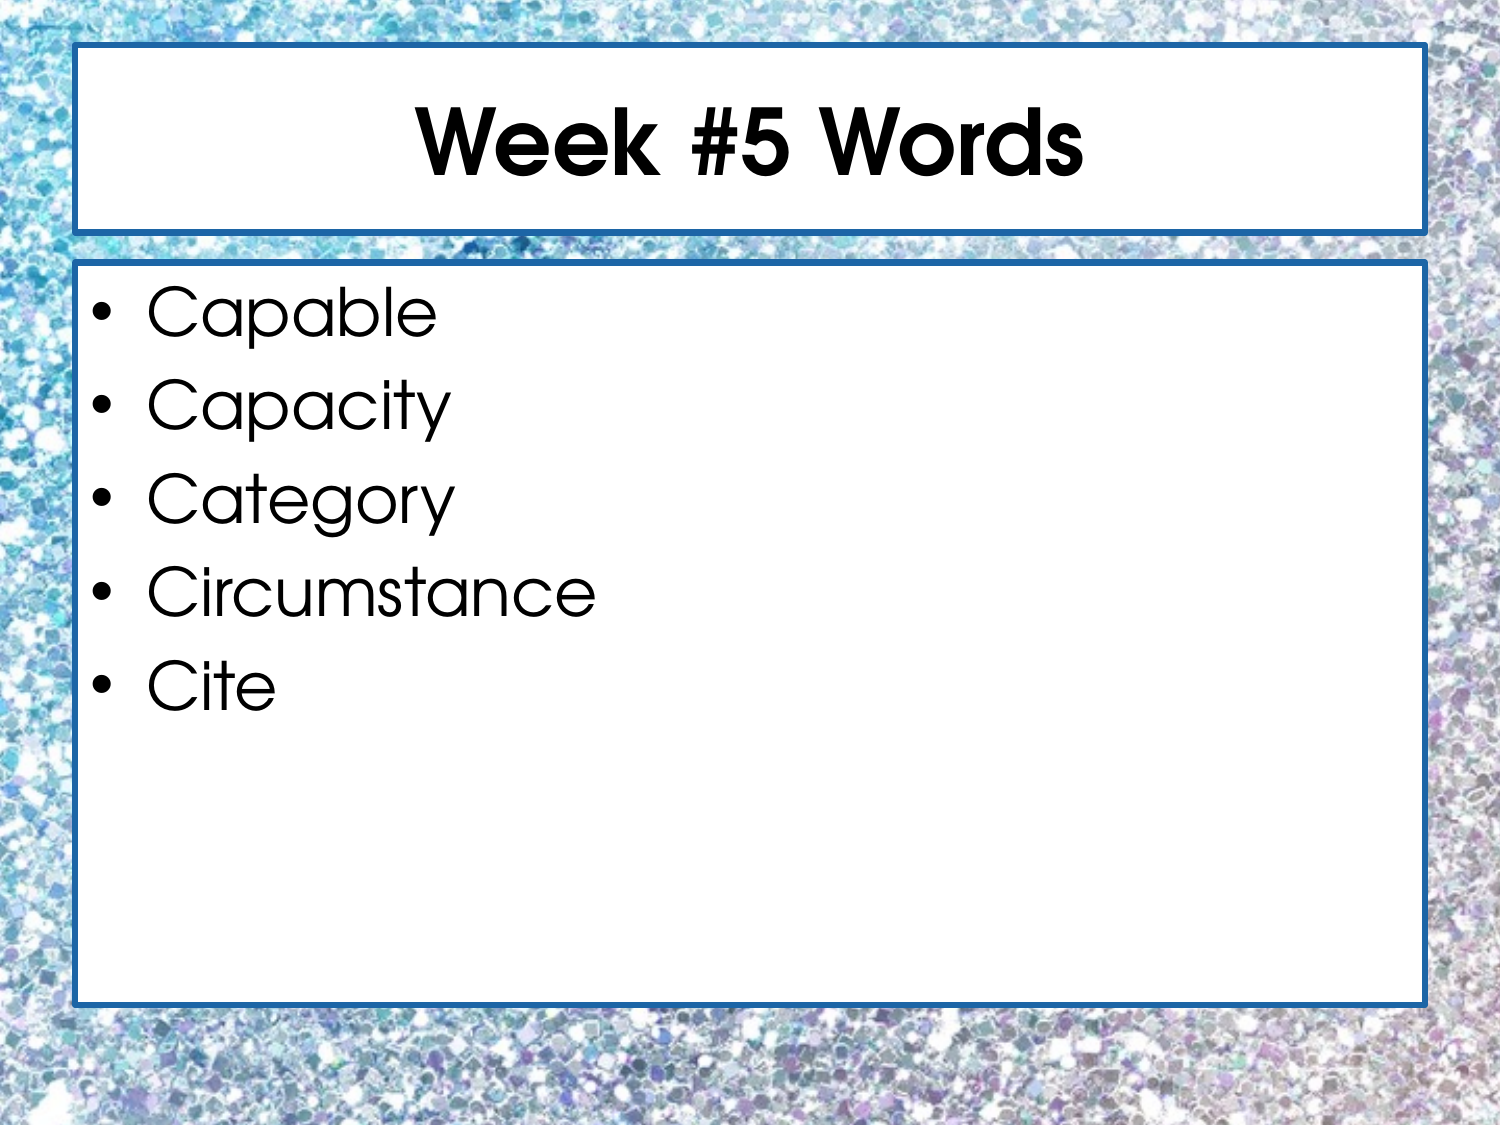

# Week #5 Words
Capable
Capacity
Category
Circumstance
Cite